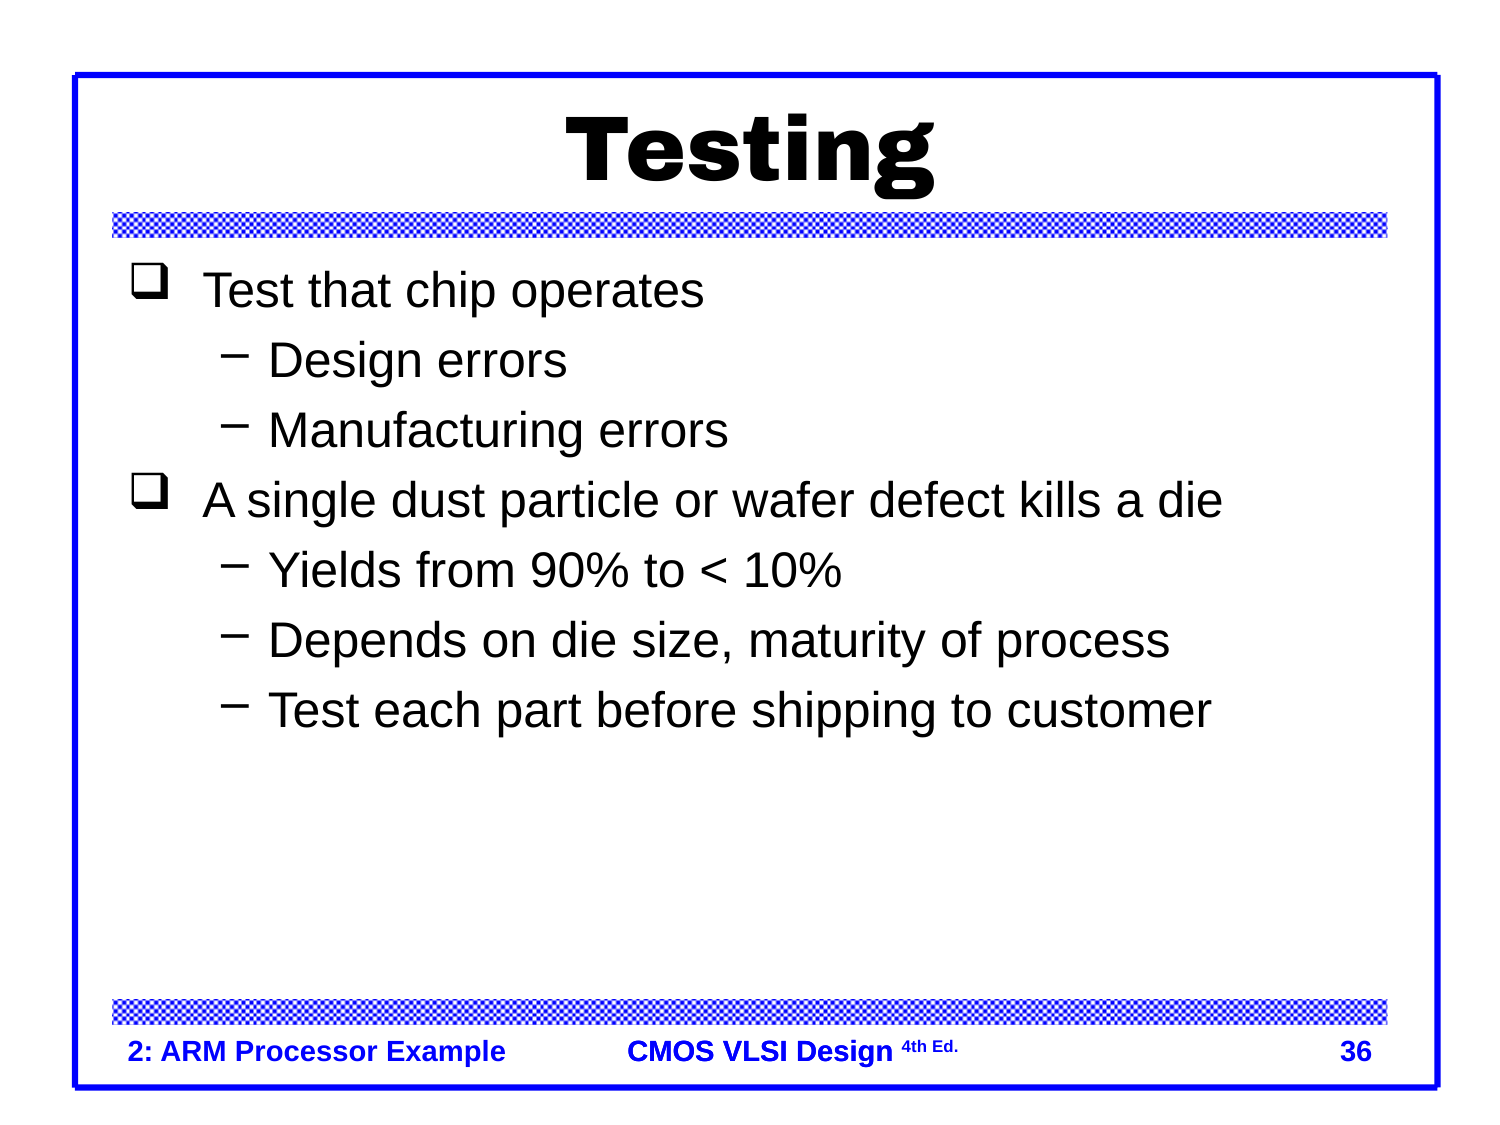

# Testing
Test that chip operates
Design errors
Manufacturing errors
A single dust particle or wafer defect kills a die
Yields from 90% to < 10%
Depends on die size, maturity of process
Test each part before shipping to customer
2: ARM Processor Example
36